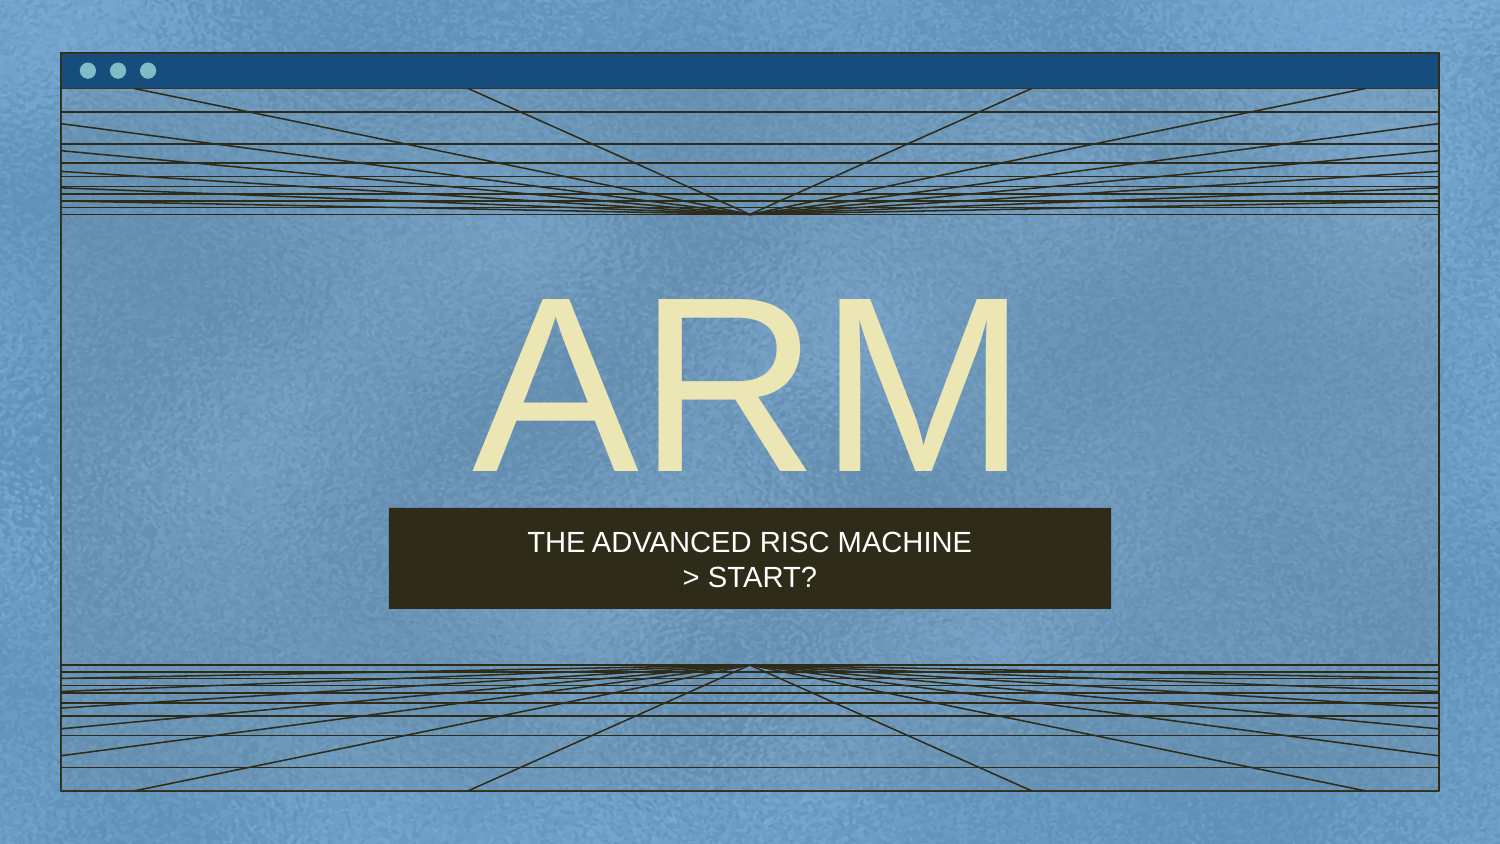

# ARM
THE ADVANCED RISC MACHINE
> START?